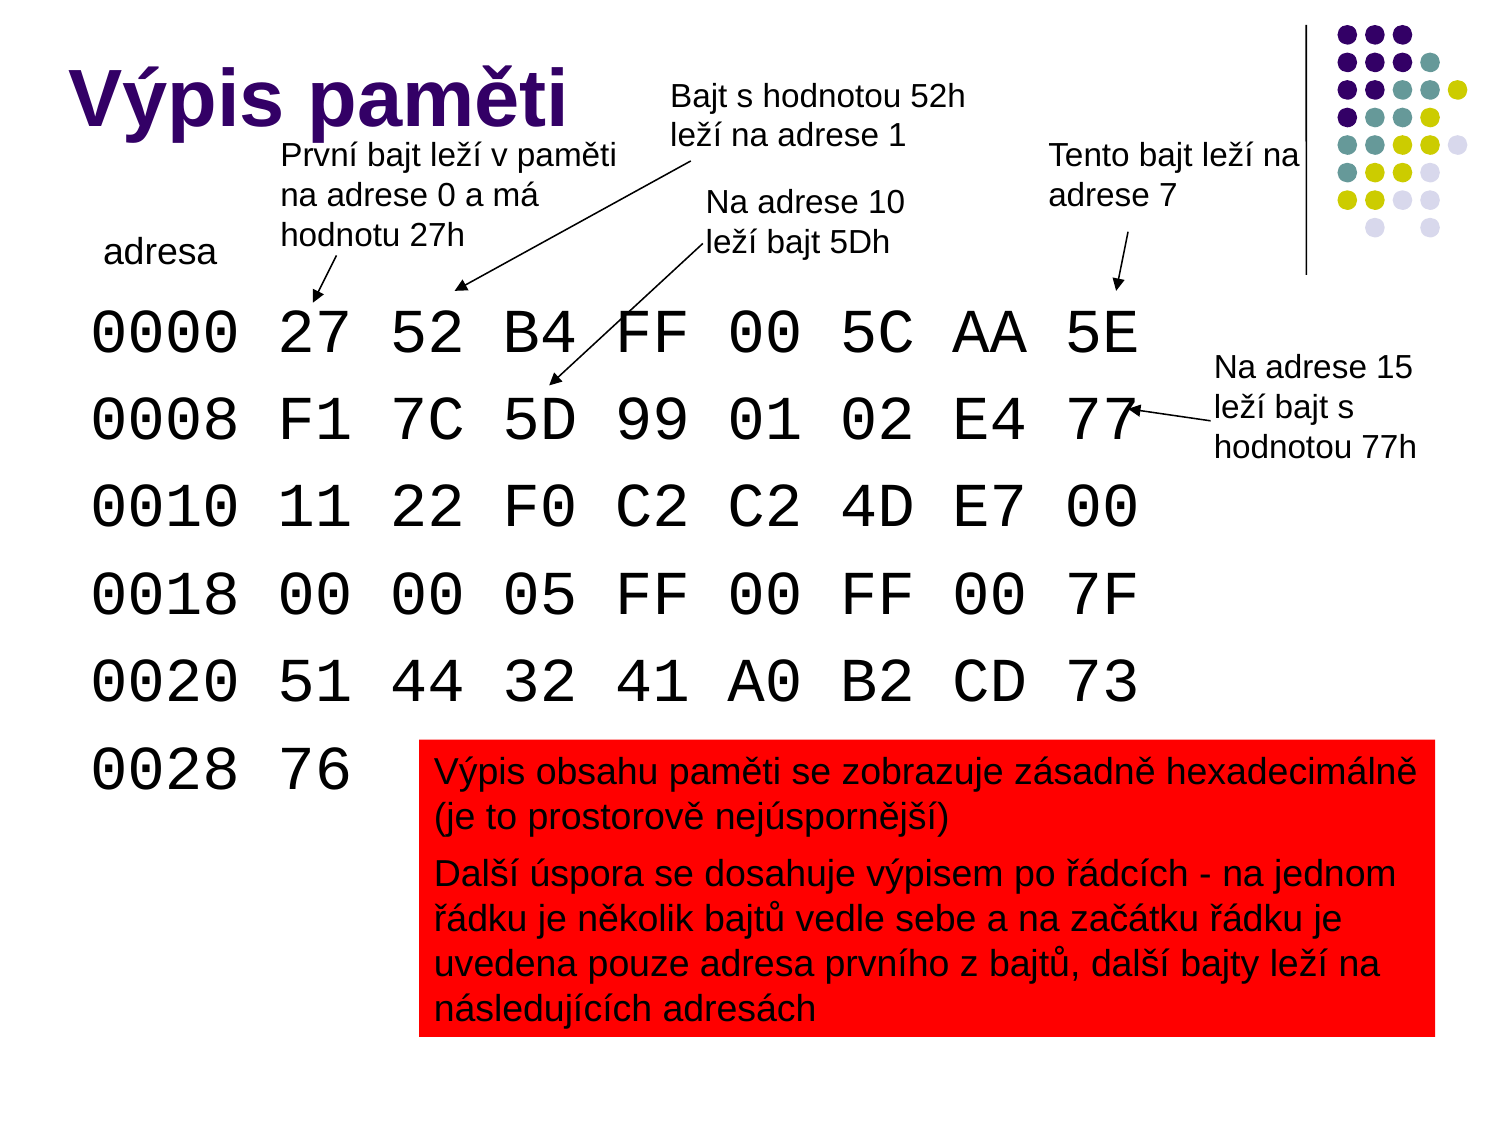

# Výpis paměti
Bajt s hodnotou 52h leží na adrese 1
První bajt leží v paměti na adrese 0 a má hodnotu 27h
Tento bajt leží na adrese 7

Na adrese 10 leží bajt 5Dh
adresa

0000 27 52 B4 FF 00 5C AA 5E
0008 F1 7C 5D 99 01 02 E4 77
0010 11 22 F0 C2 C2 4D E7 00
0018 00 00 05 FF 00 FF 00 7F
0020 51 44 32 41 A0 B2 CD 73
0028 76
Na adrese 15 leží bajt s hodnotou 77h

Výpis obsahu paměti se zobrazuje zásadně hexadecimálně (je to prostorově nejúspornější)
Další úspora se dosahuje výpisem po řádcích - na jednom řádku je několik bajtů vedle sebe a na začátku řádku je uvedena pouze adresa prvního z bajtů, další bajty leží na následujících adresách